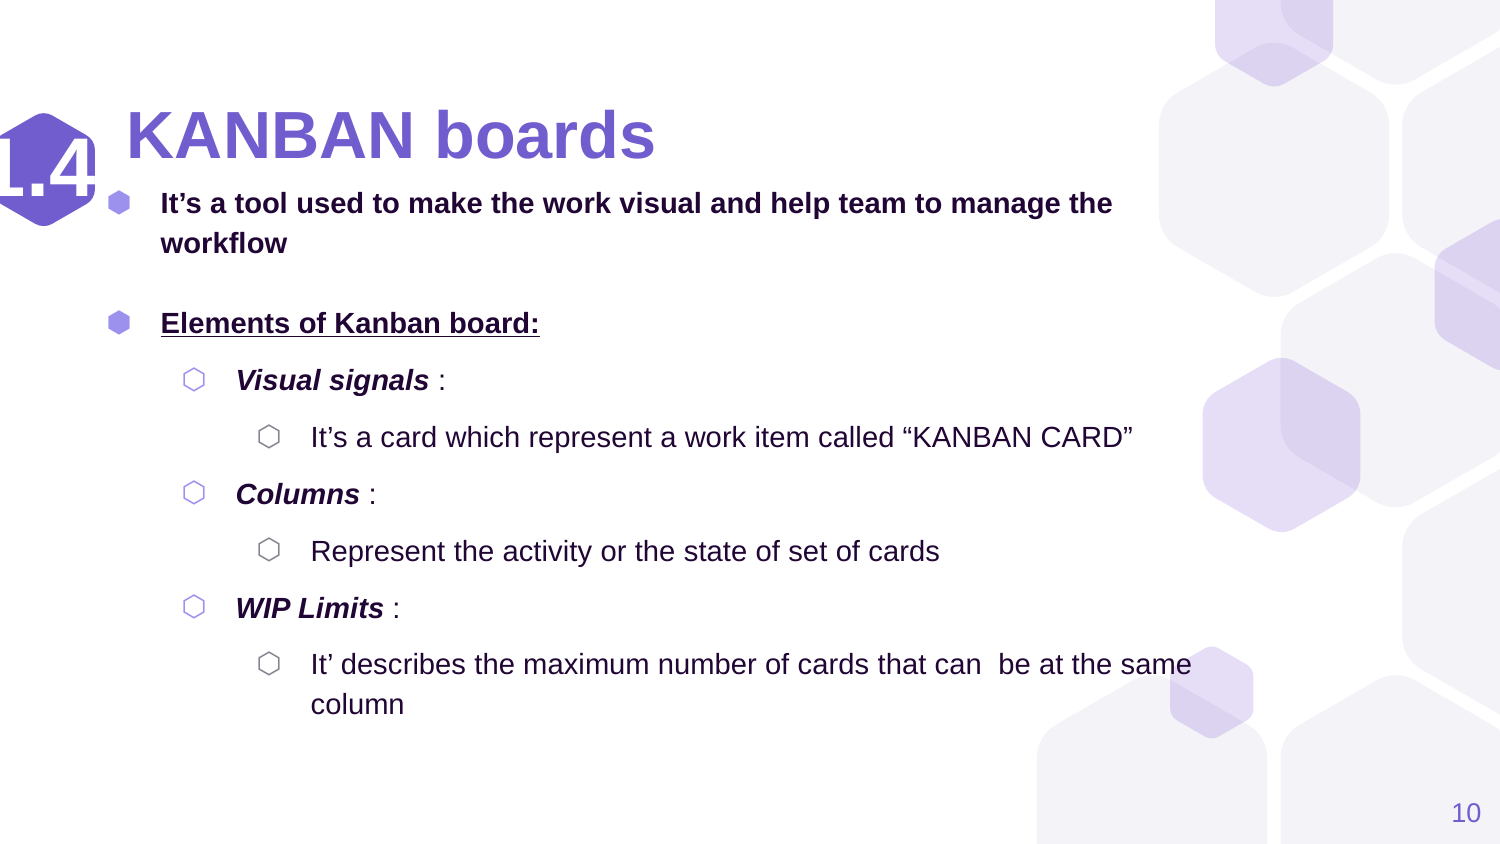

# KANBAN boards
1.4
It’s a tool used to make the work visual and help team to manage the workflow

Elements of Kanban board:
Visual signals :
It’s a card which represent a work item called “KANBAN CARD”
Columns :
Represent the activity or the state of set of cards
WIP Limits :
It’ describes the maximum number of cards that can  be at the same column

10